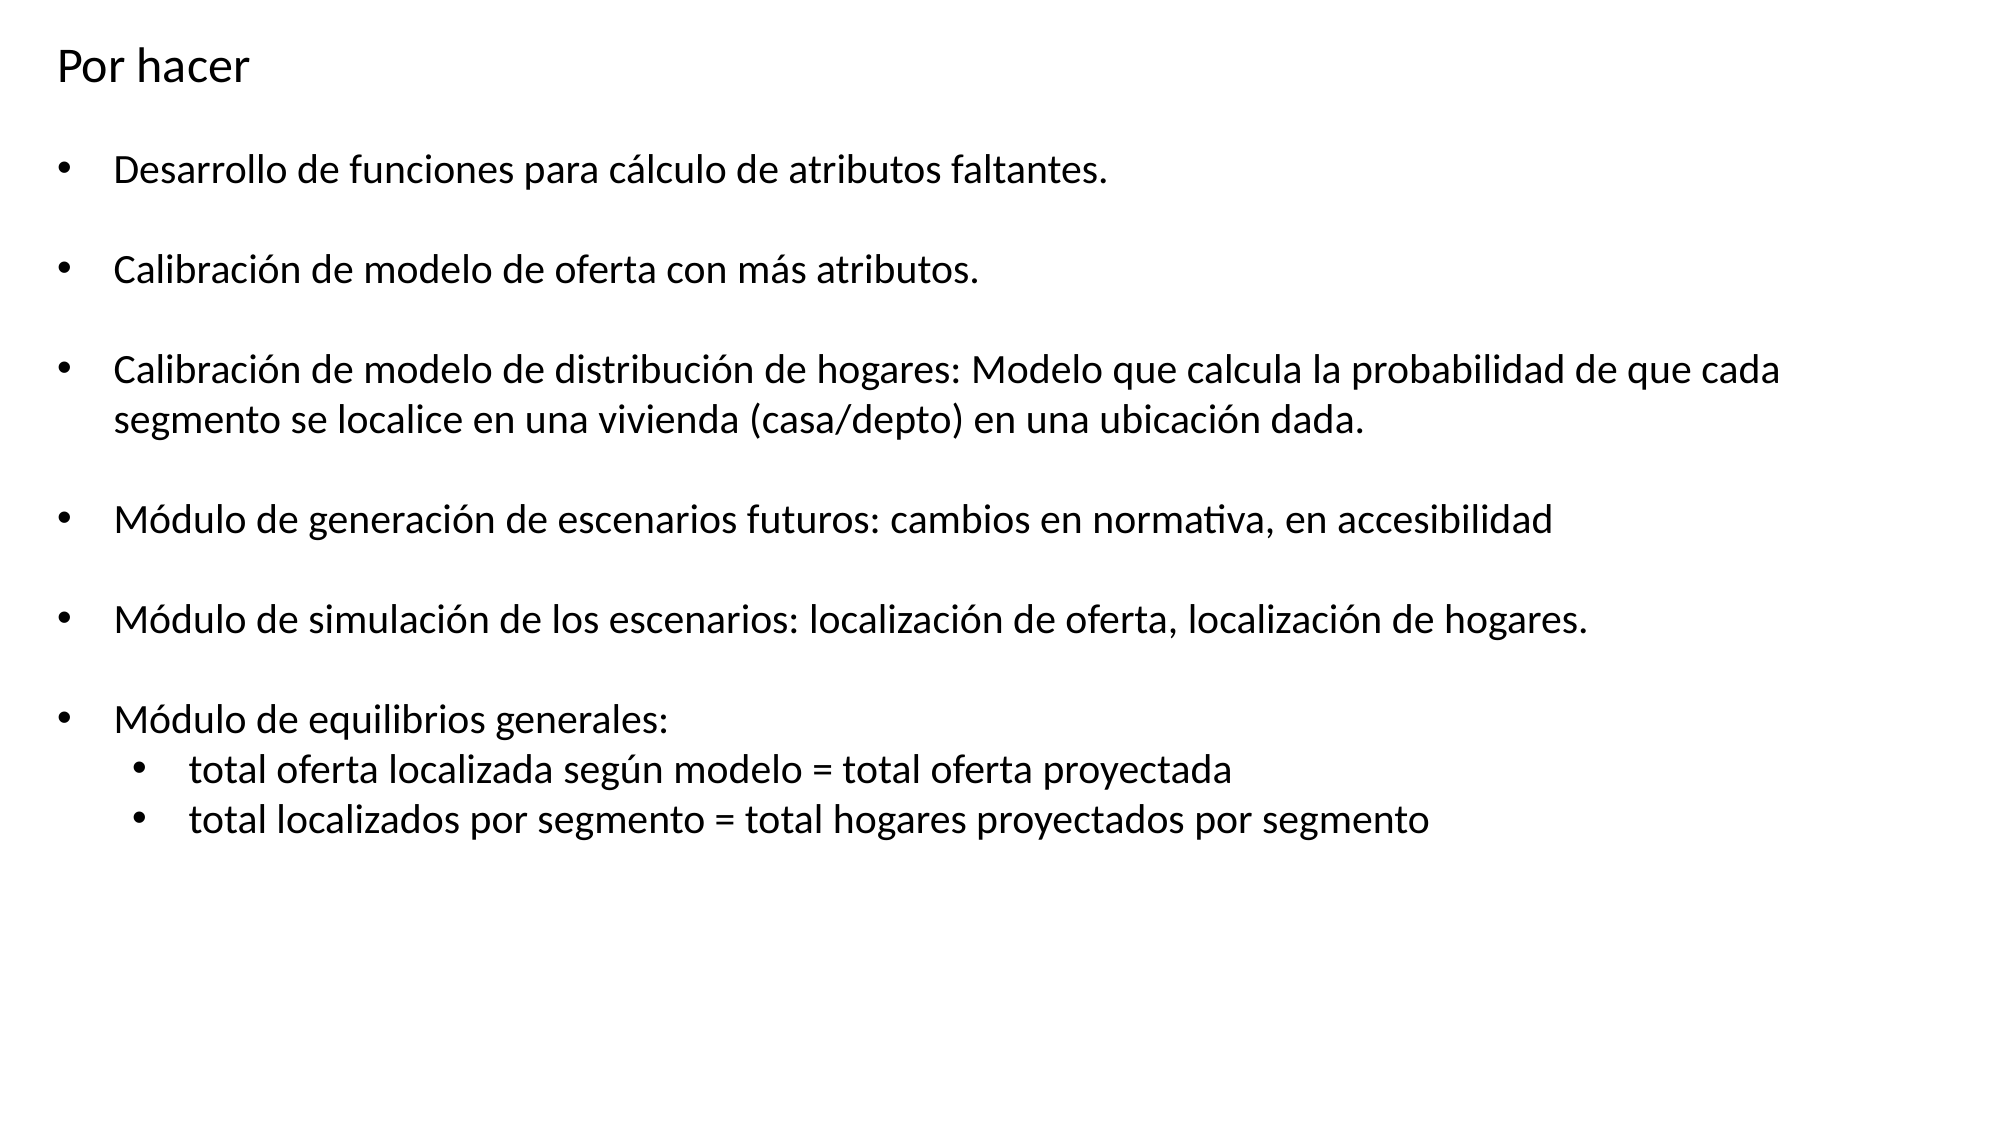

Por hacer
Desarrollo de funciones para cálculo de atributos faltantes.

Calibración de modelo de oferta con más atributos.

Calibración de modelo de distribución de hogares: Modelo que calcula la probabilidad de que cada segmento se localice en una vivienda (casa/depto) en una ubicación dada.

Módulo de generación de escenarios futuros: cambios en normativa, en accesibilidad

Módulo de simulación de los escenarios: localización de oferta, localización de hogares.

Módulo de equilibrios generales:
total oferta localizada según modelo = total oferta proyectada
total localizados por segmento = total hogares proyectados por segmento